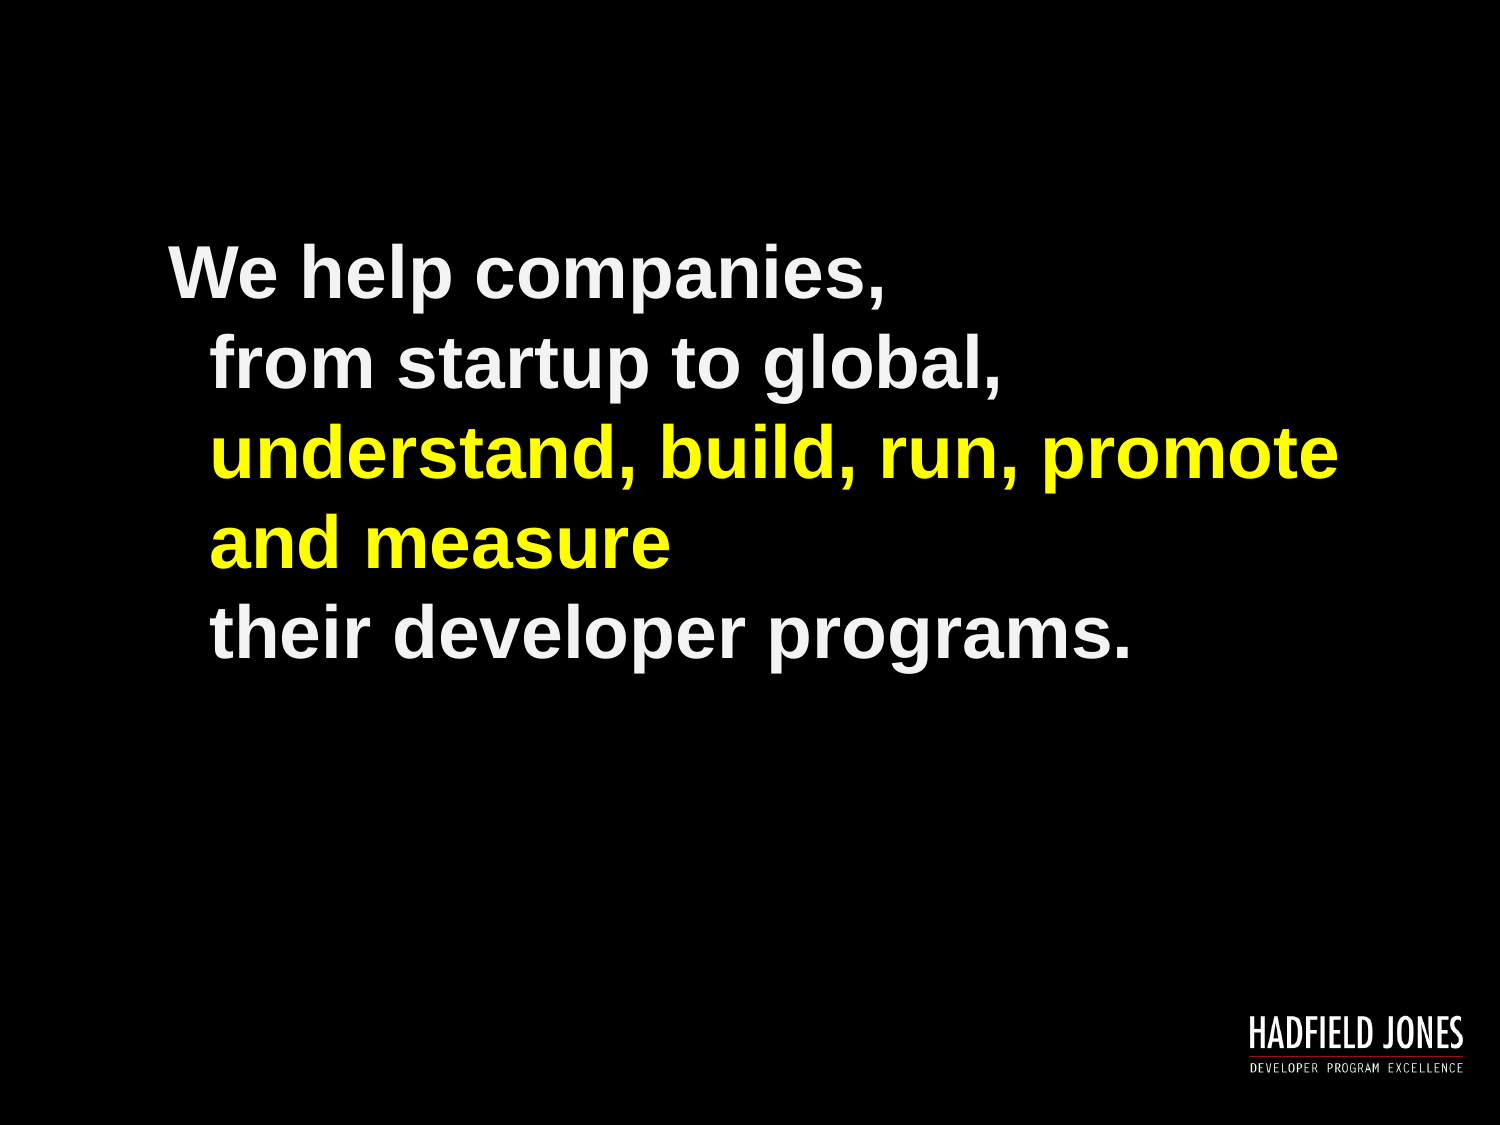

We help companies,
from startup to global,
understand, build, run, promote and measure
their developer programs.